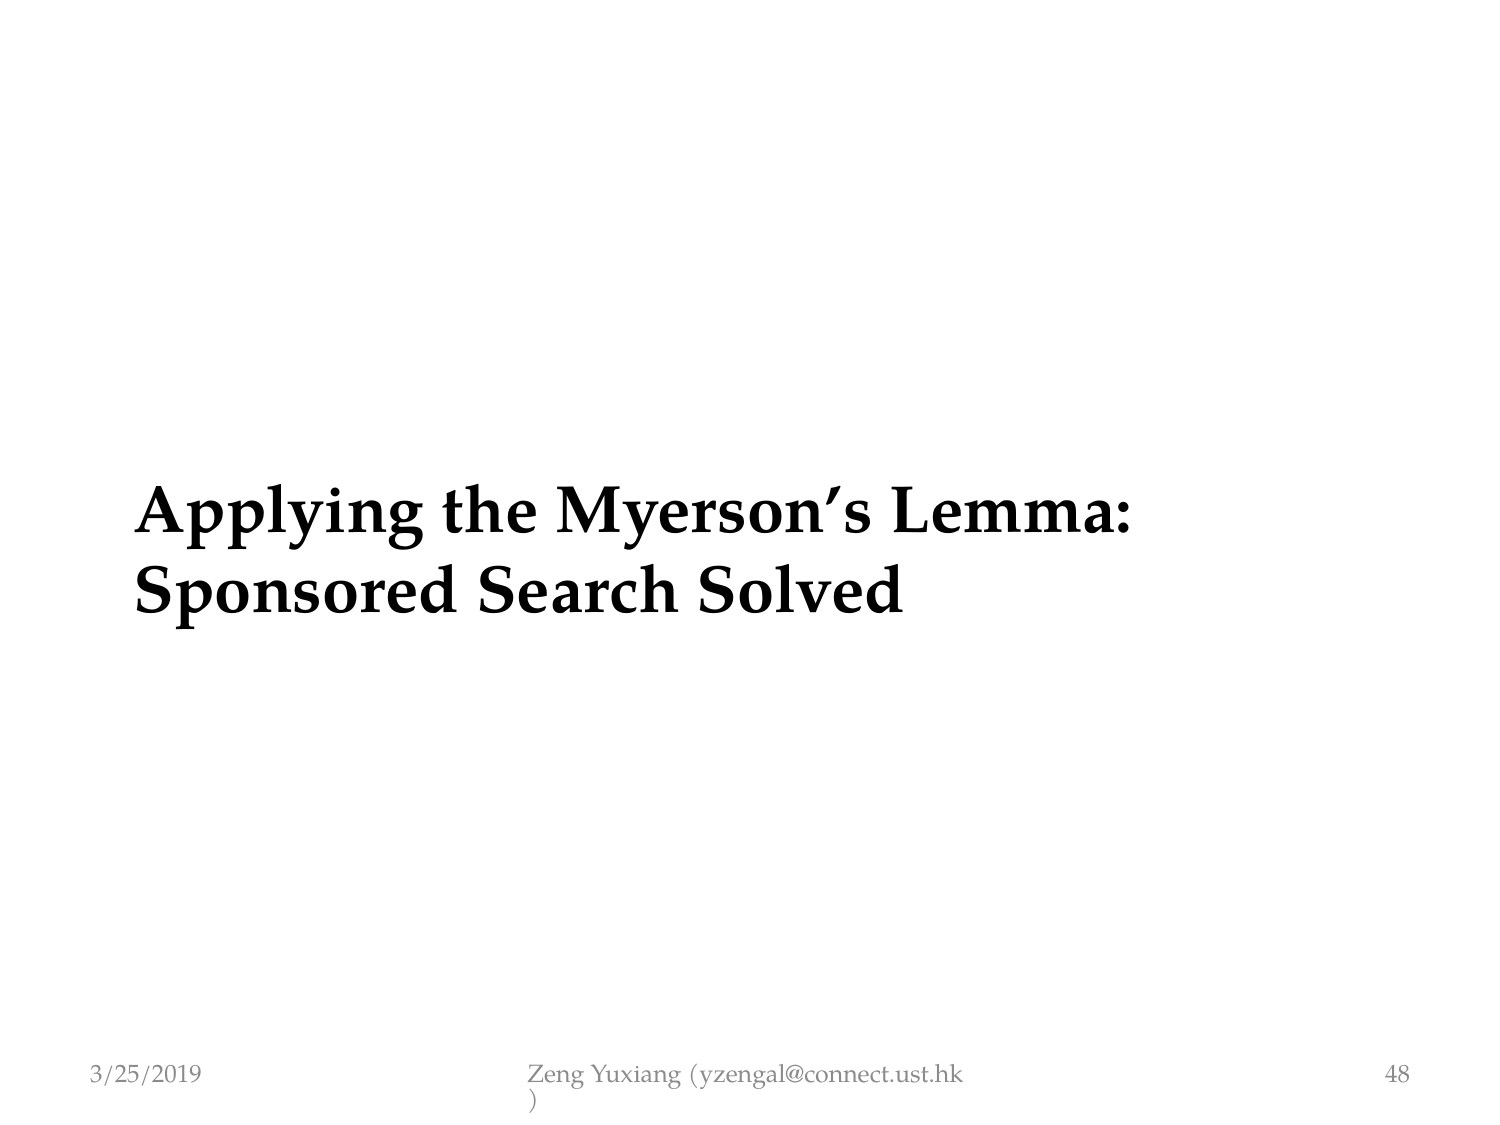

Applying the Myerson’s Lemma: Sponsored Search Solved
3/25/2019
Zeng Yuxiang (yzengal@connect.ust.hk)
48